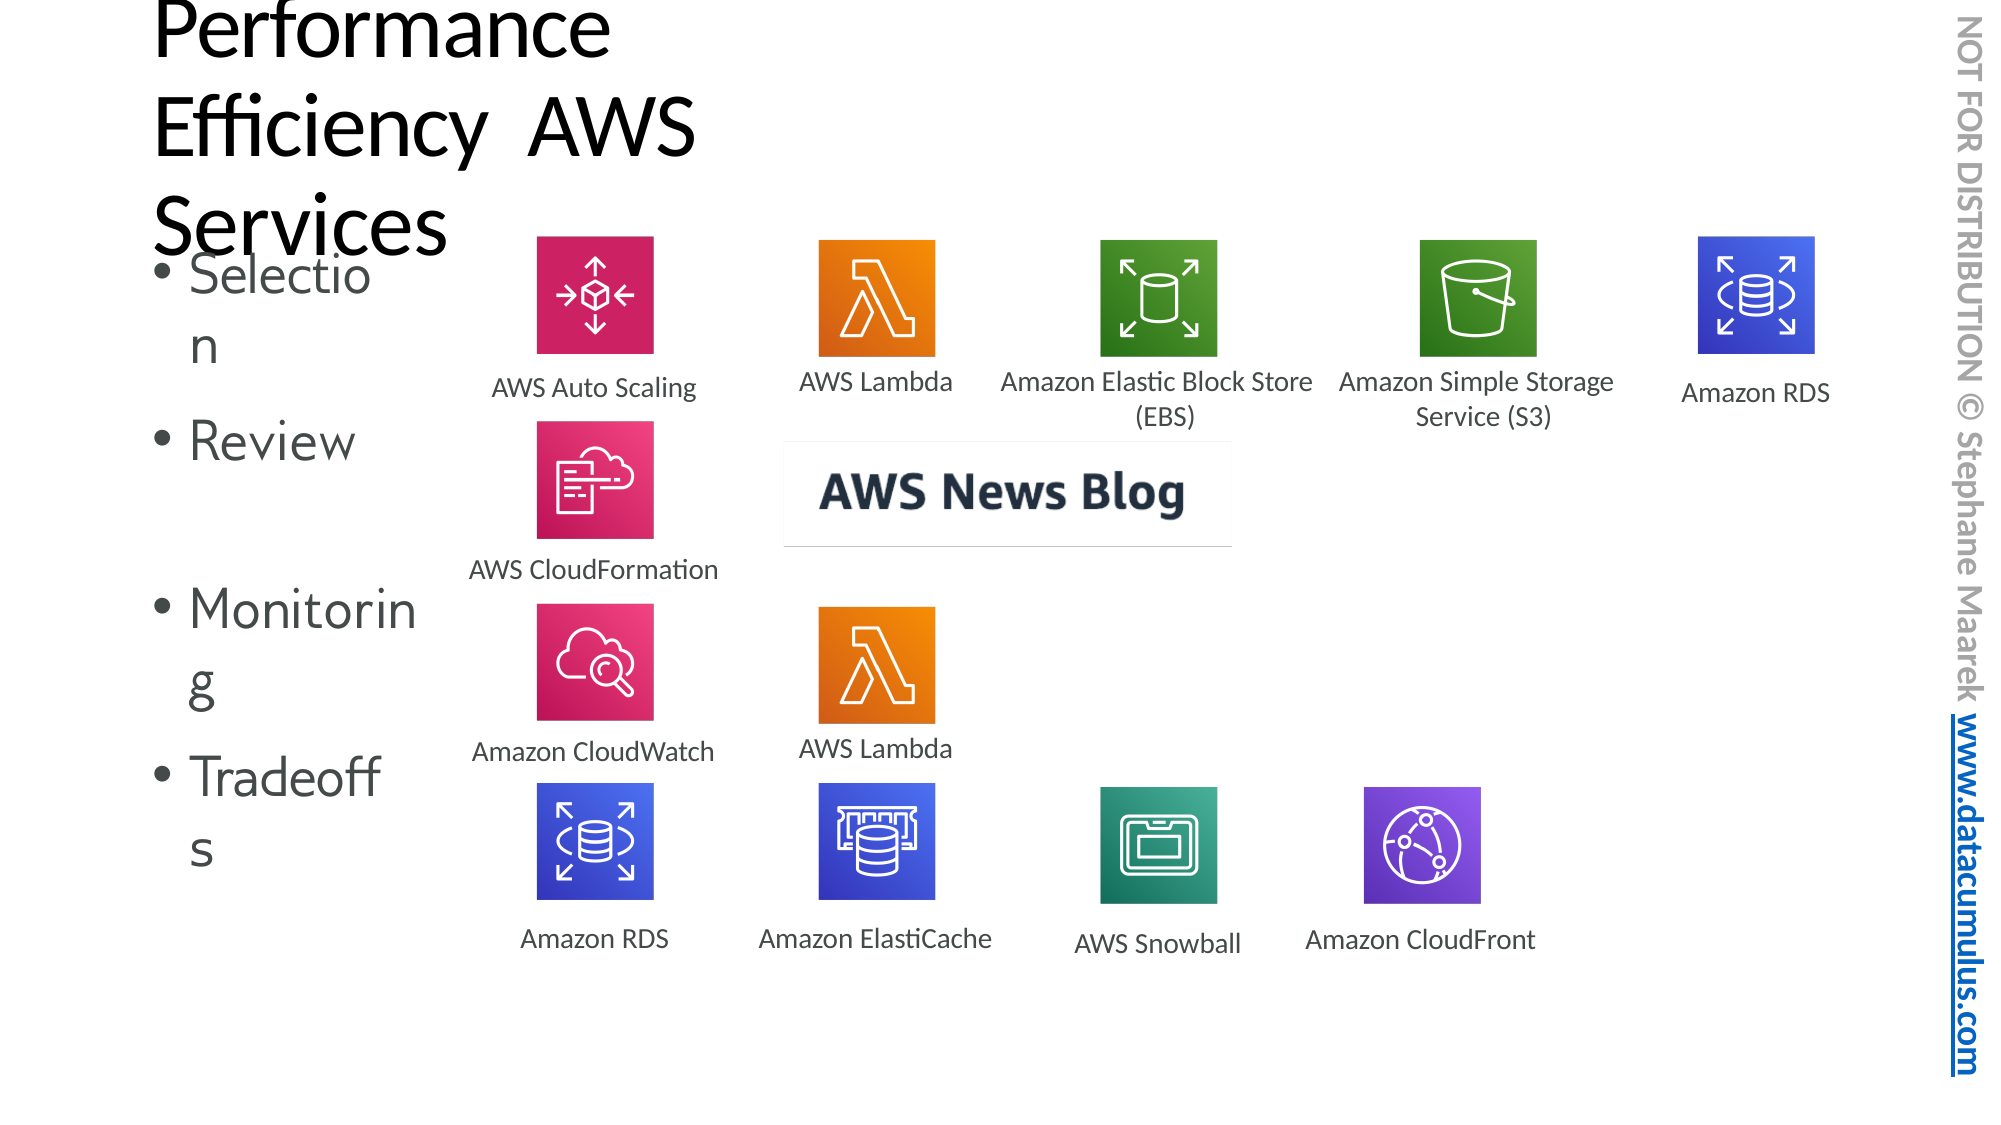

# Performance Efficiency  AWS Services
NOT FOR DISTRIBUTION © Stephane Maarek www.datacumulus.com
Selection

AWS Lambda
Amazon Elastic Block Store  (EBS)
Amazon Simple Storage  Service (S3)
AWS Auto Scaling
Amazon RDS
Review

AWS CloudFormation
Monitoring

AWS Lambda
Amazon CloudWatch
Tradeoffs

Amazon RDS
Amazon ElastiCache
Amazon CloudFront
AWS Snowball
© Stephane Maarek